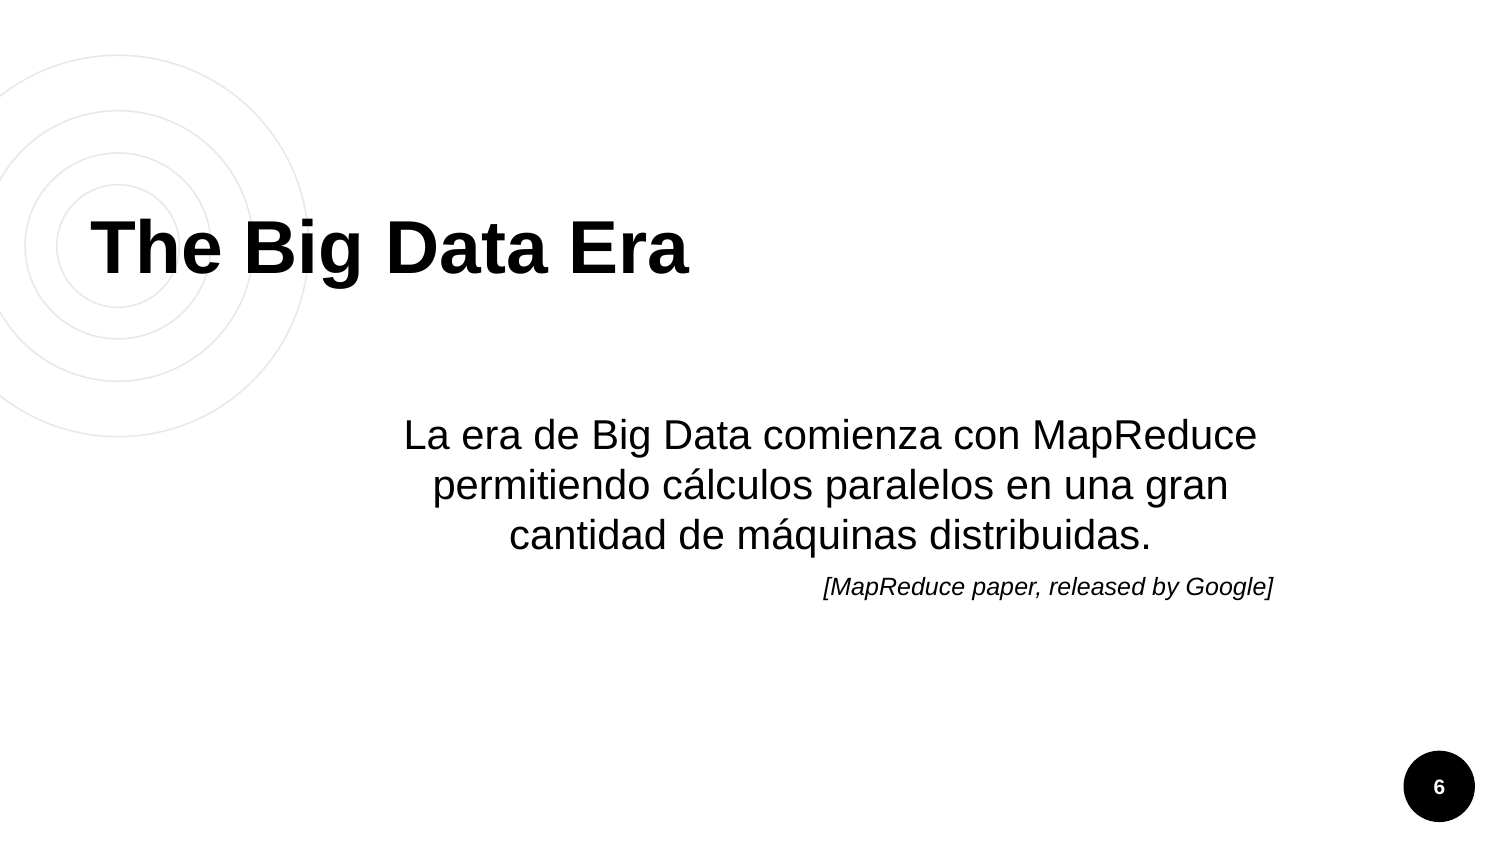

# The Big Data Era
La era de Big Data comienza con MapReduce permitiendo cálculos paralelos en una gran cantidad de máquinas distribuidas.
[MapReduce paper, released by Google]
6